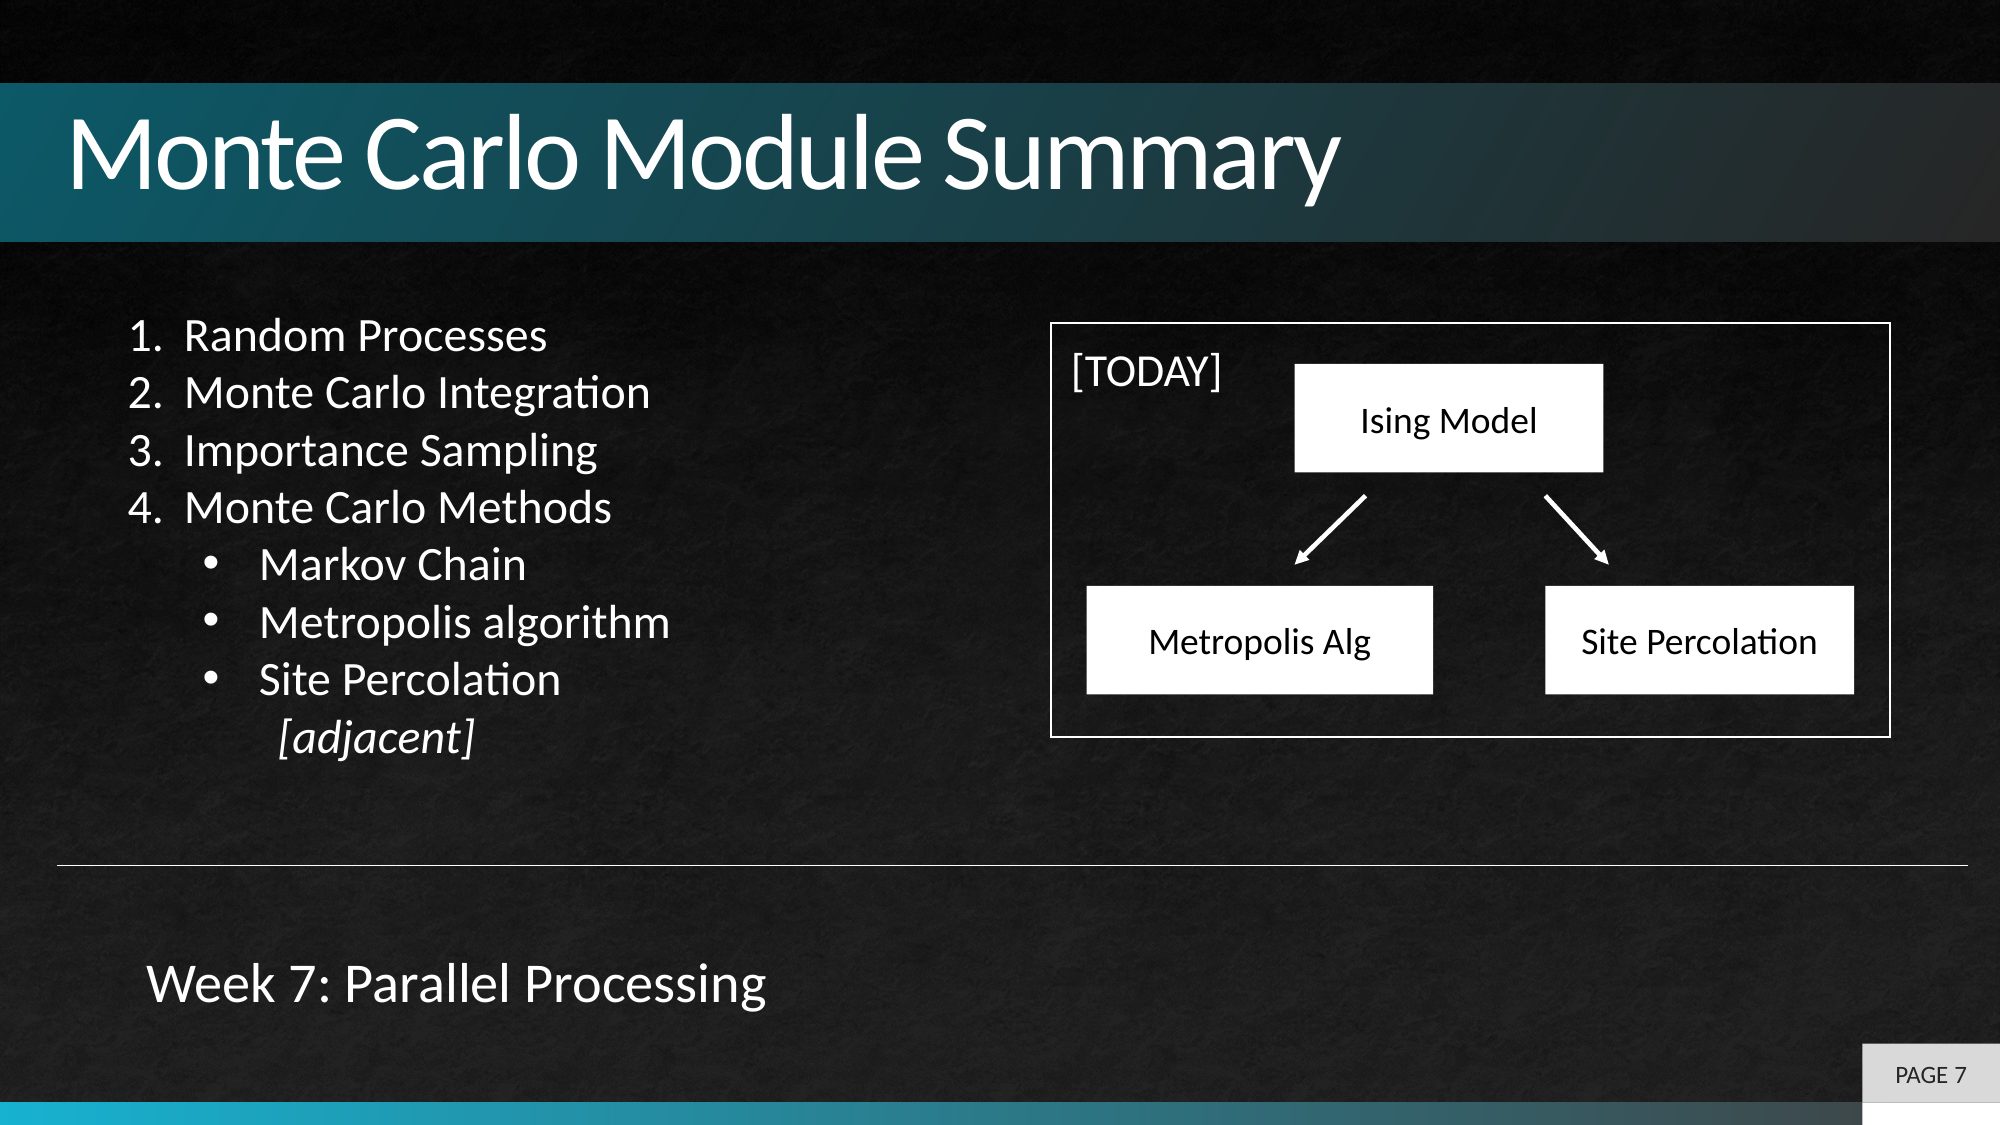

# Monte Carlo Module Summary
Random Processes
Monte Carlo Integration
Importance Sampling
Monte Carlo Methods
Markov Chain
Metropolis algorithm
Site Percolation
[adjacent]

[TODAY]
Ising Model
Metropolis Alg
Site Percolation
Week 7: Parallel Processing
PAGE 7